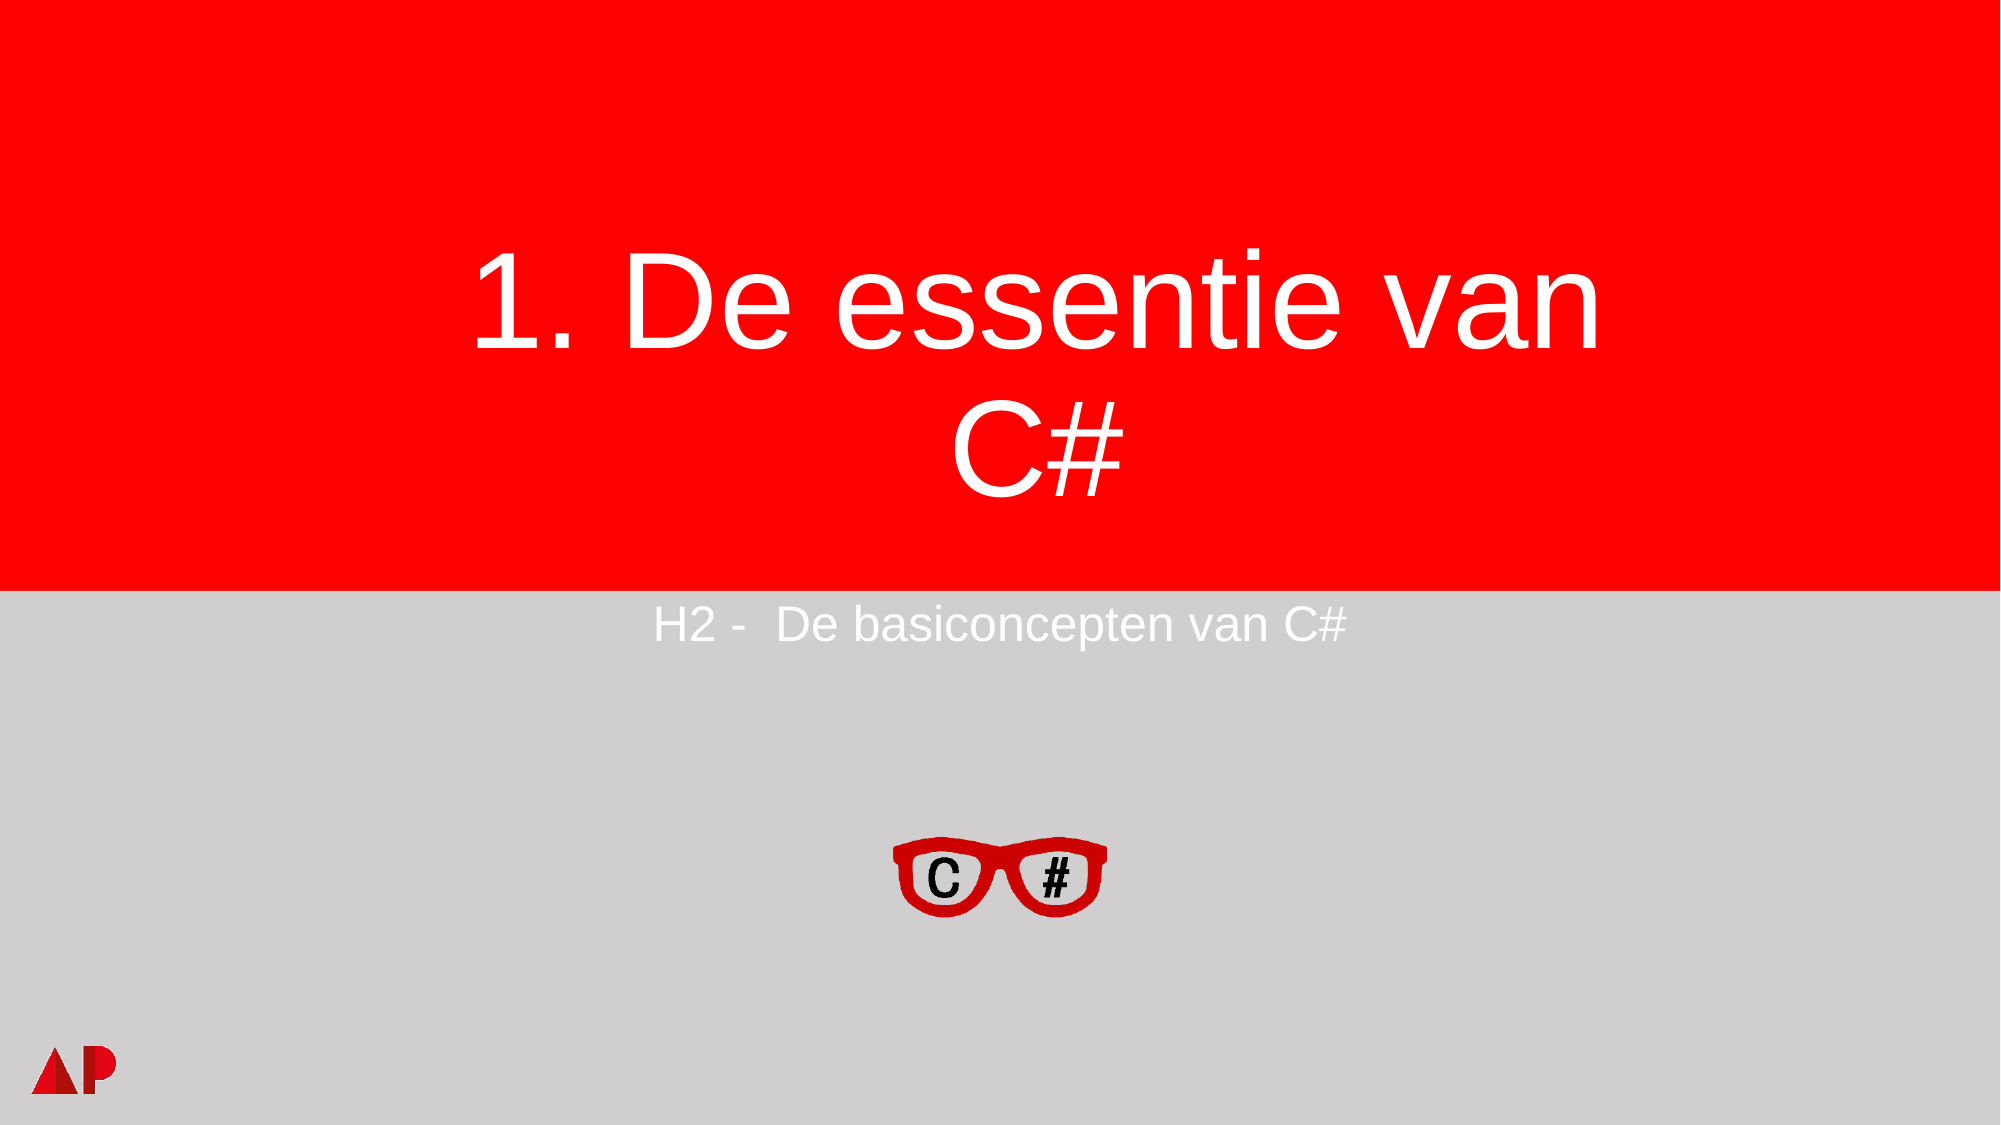

# 1. De essentie van C#
H2 -  De basiconcepten van C#